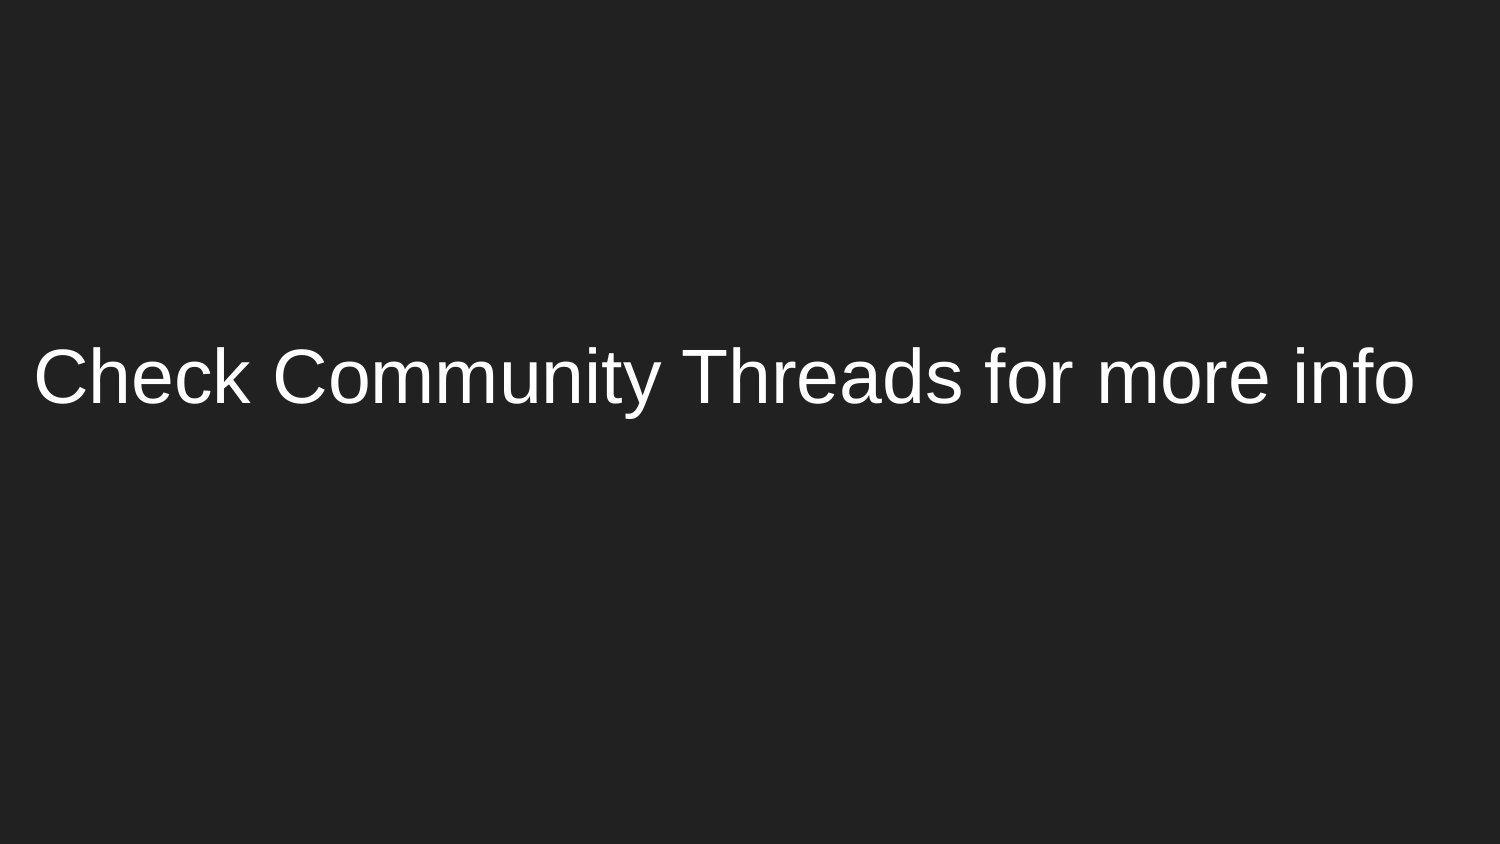

# Check Community Threads for more info